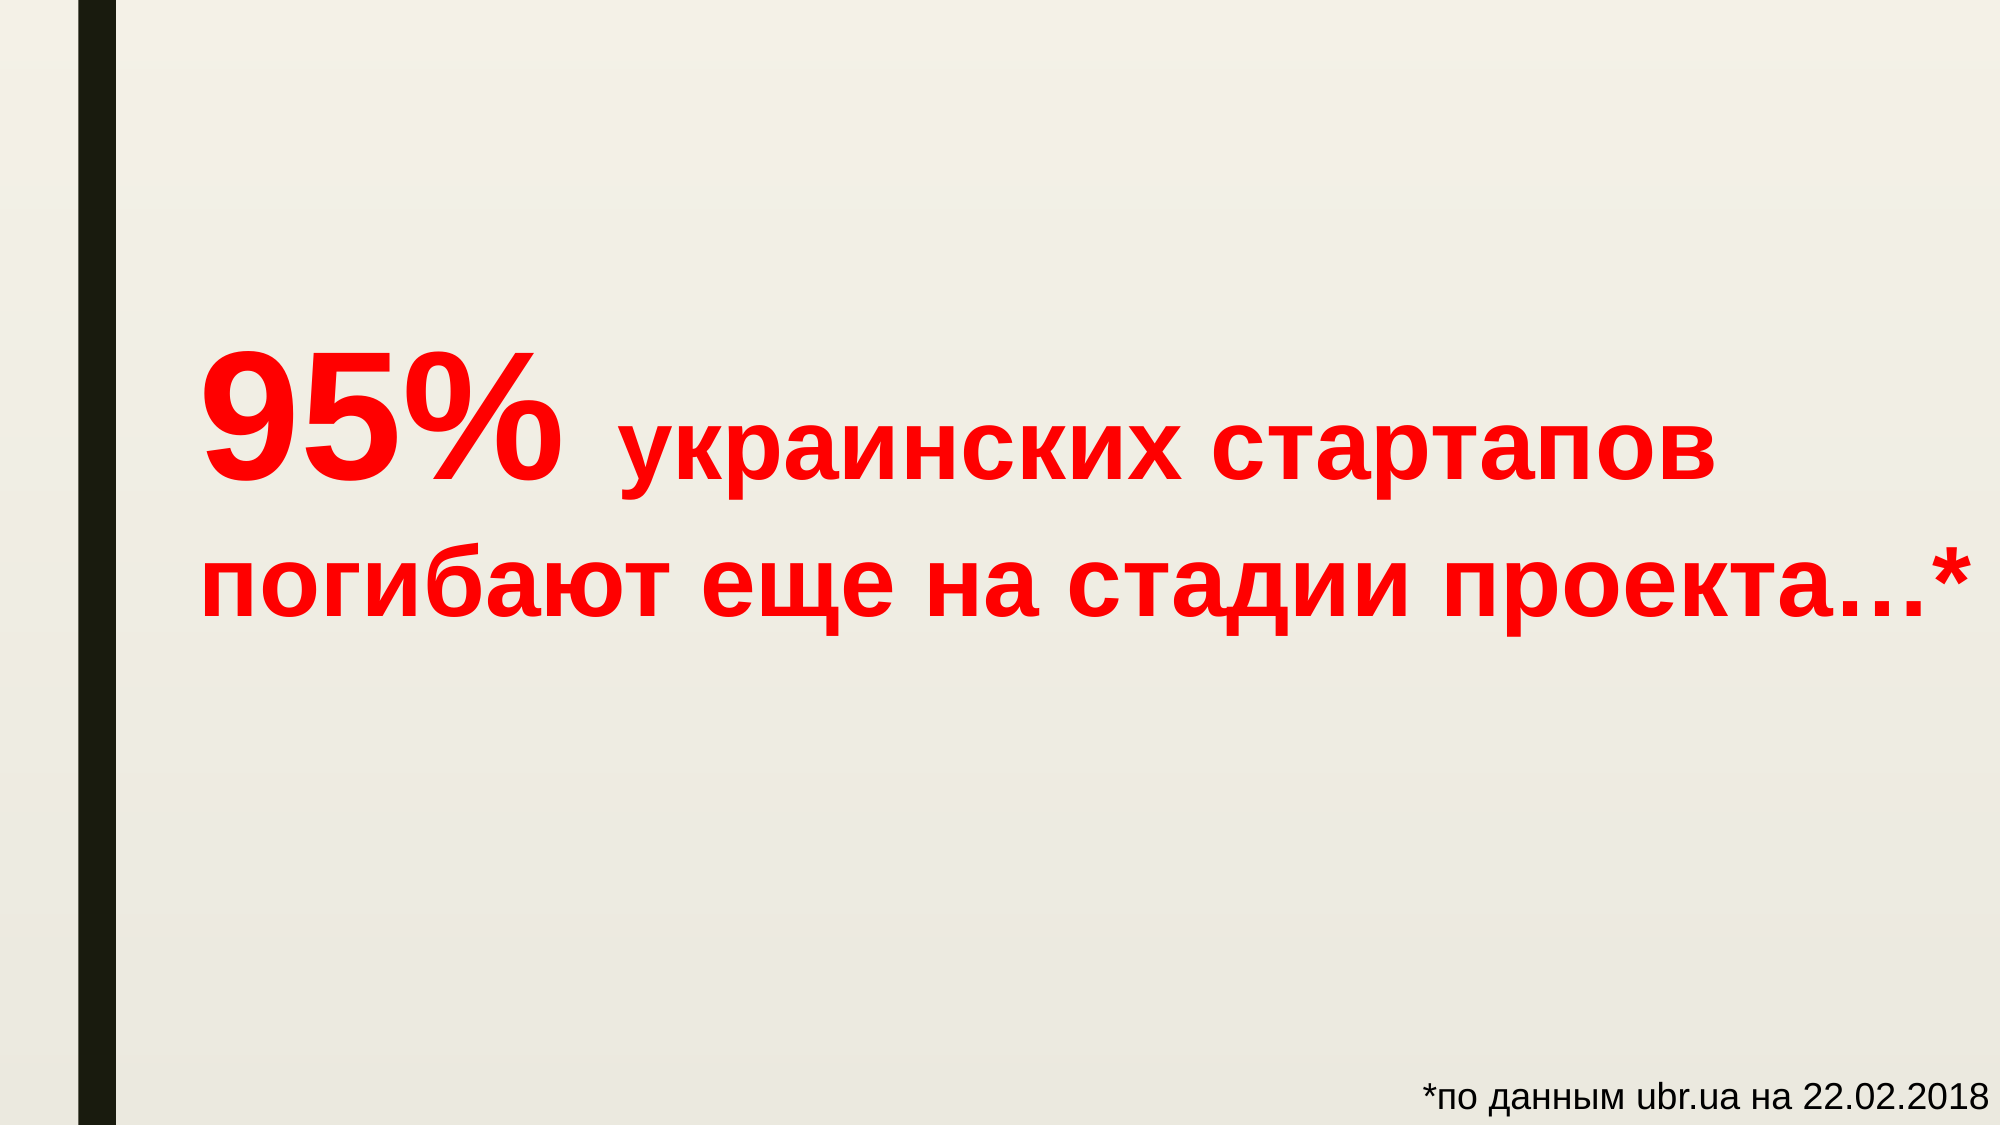

95% украинских стартапов погибают еще на стадии проекта…*
*по данным ubr.ua на 22.02.2018